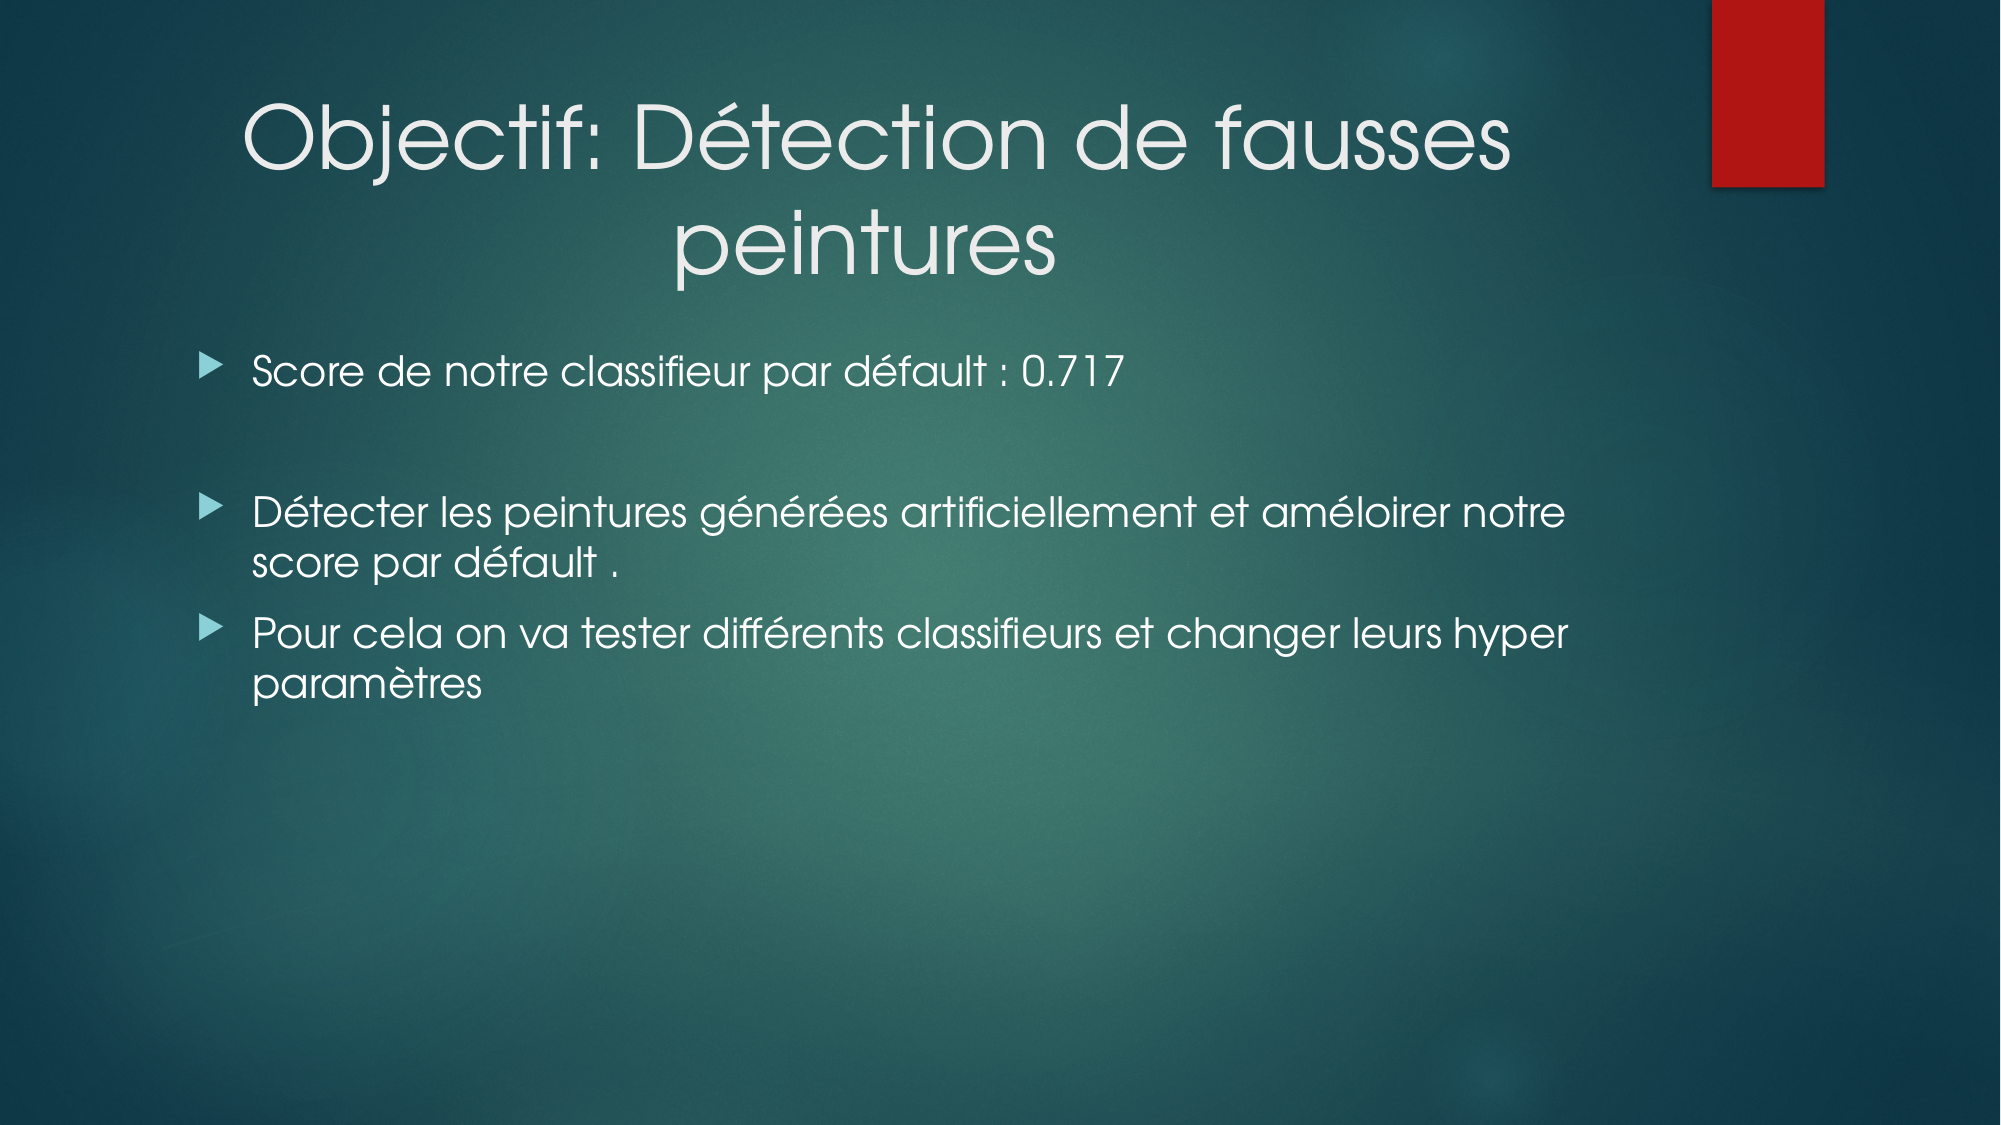

# Objectif: Détection de fausses peintures
Score de notre classifieur par défault : 0.717

Détecter les peintures générées artificiellement et améloirer notre score par défault .
Pour cela on va tester différents classifieurs et changer leurs hyper paramètres